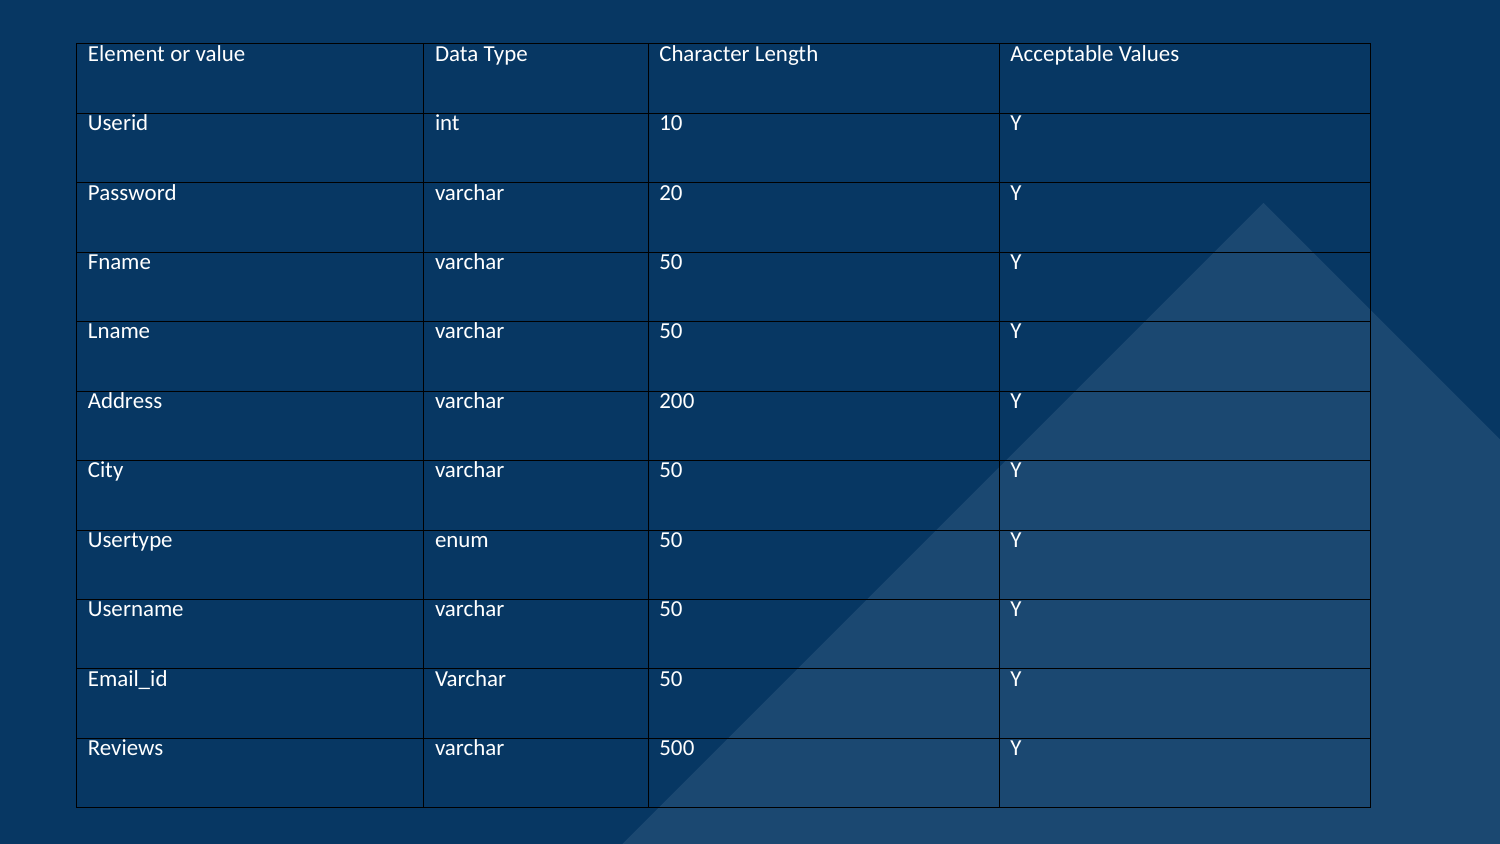

| Element or value | Data Type | Character Length | Acceptable Values |
| --- | --- | --- | --- |
| Userid | int | 10 | Y |
| Password | varchar | 20 | Y |
| Fname | varchar | 50 | Y |
| Lname | varchar | 50 | Y |
| Address | varchar | 200 | Y |
| City | varchar | 50 | Y |
| Usertype | enum | 50 | Y |
| Username | varchar | 50 | Y |
| Email\_id | Varchar | 50 | Y |
| Reviews | varchar | 500 | Y |